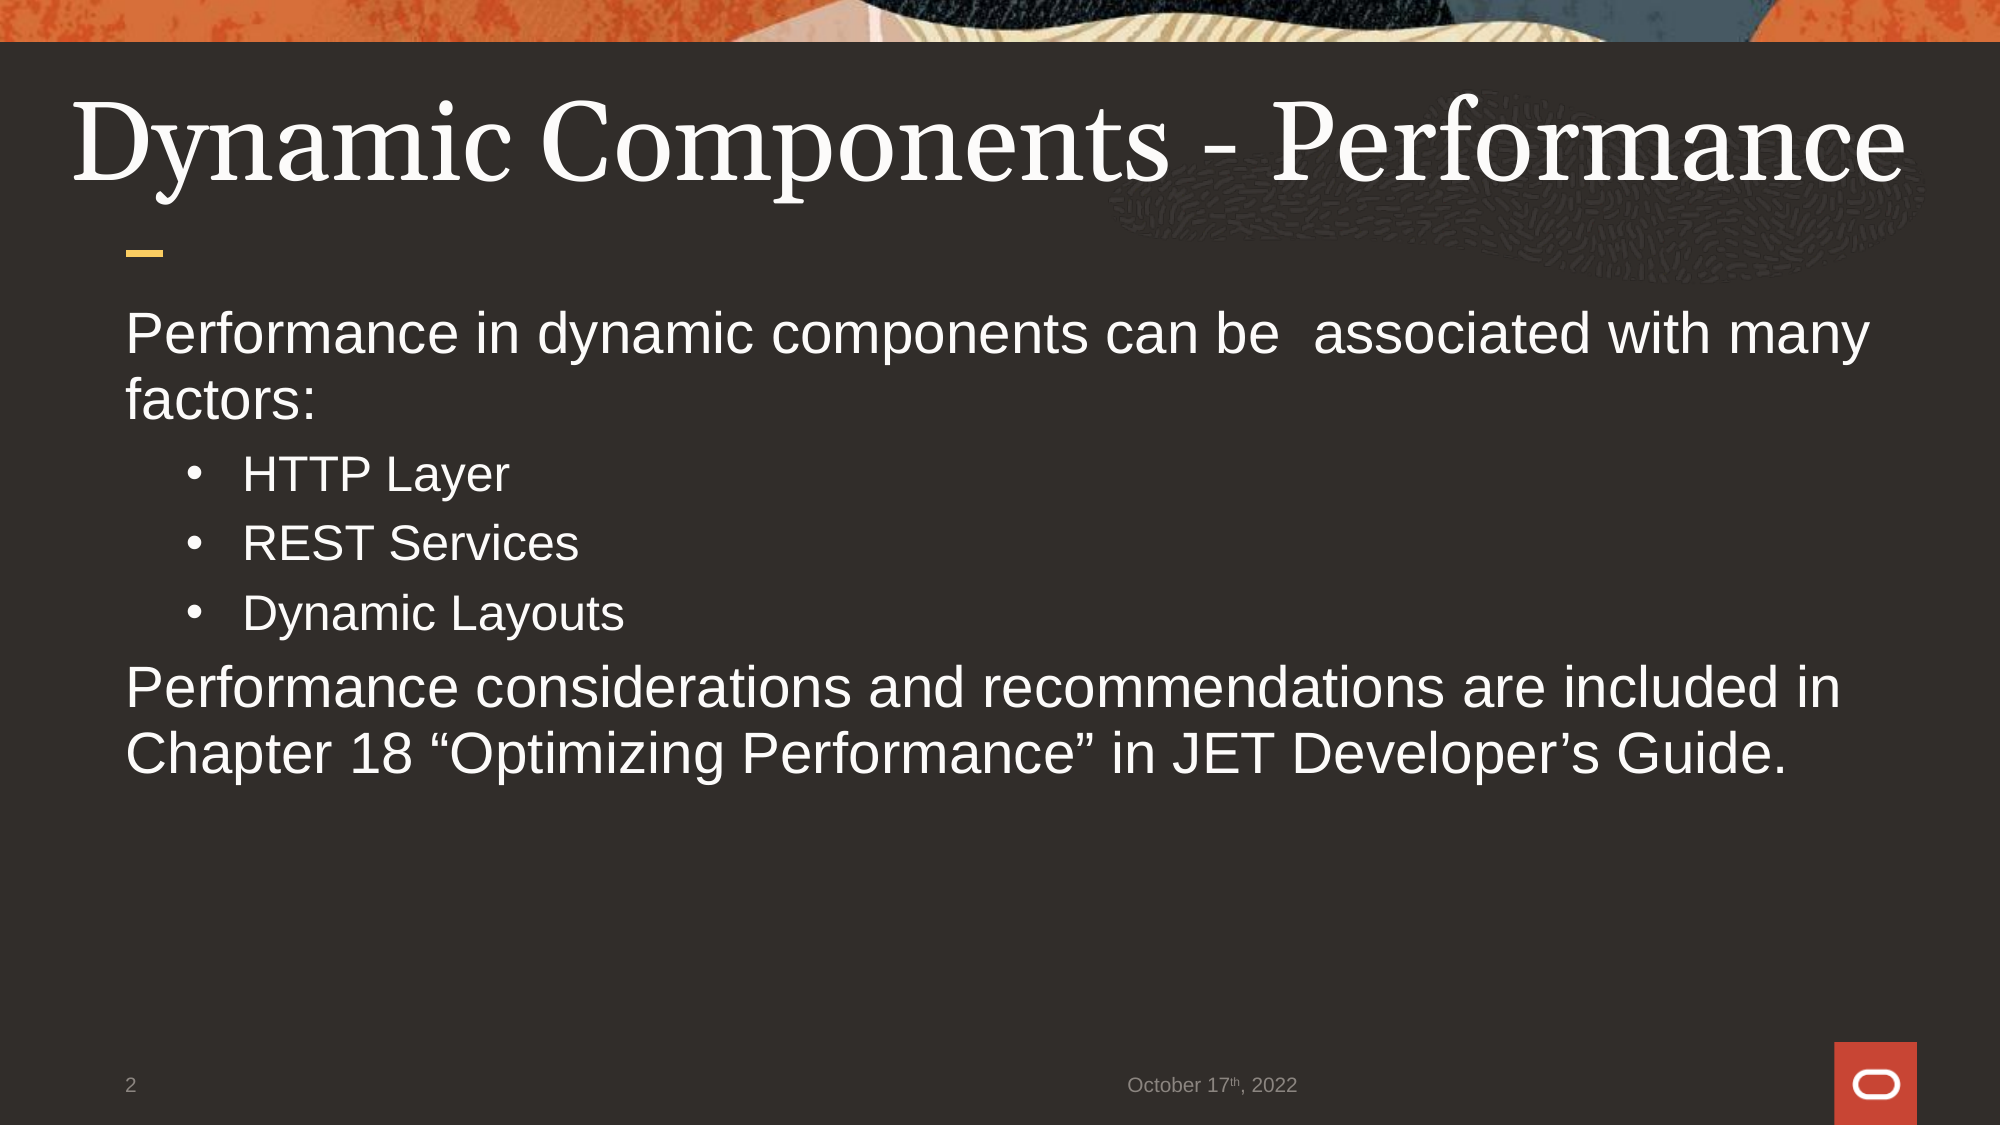

# Dynamic Components - Performance
Performance in dynamic components can be  associated with many factors:
HTTP Layer
REST Services
Dynamic Layouts
Performance considerations and recommendations are included in Chapter 18 “Optimizing Performance” in JET Developer’s Guide.
2
October 17th, 2022